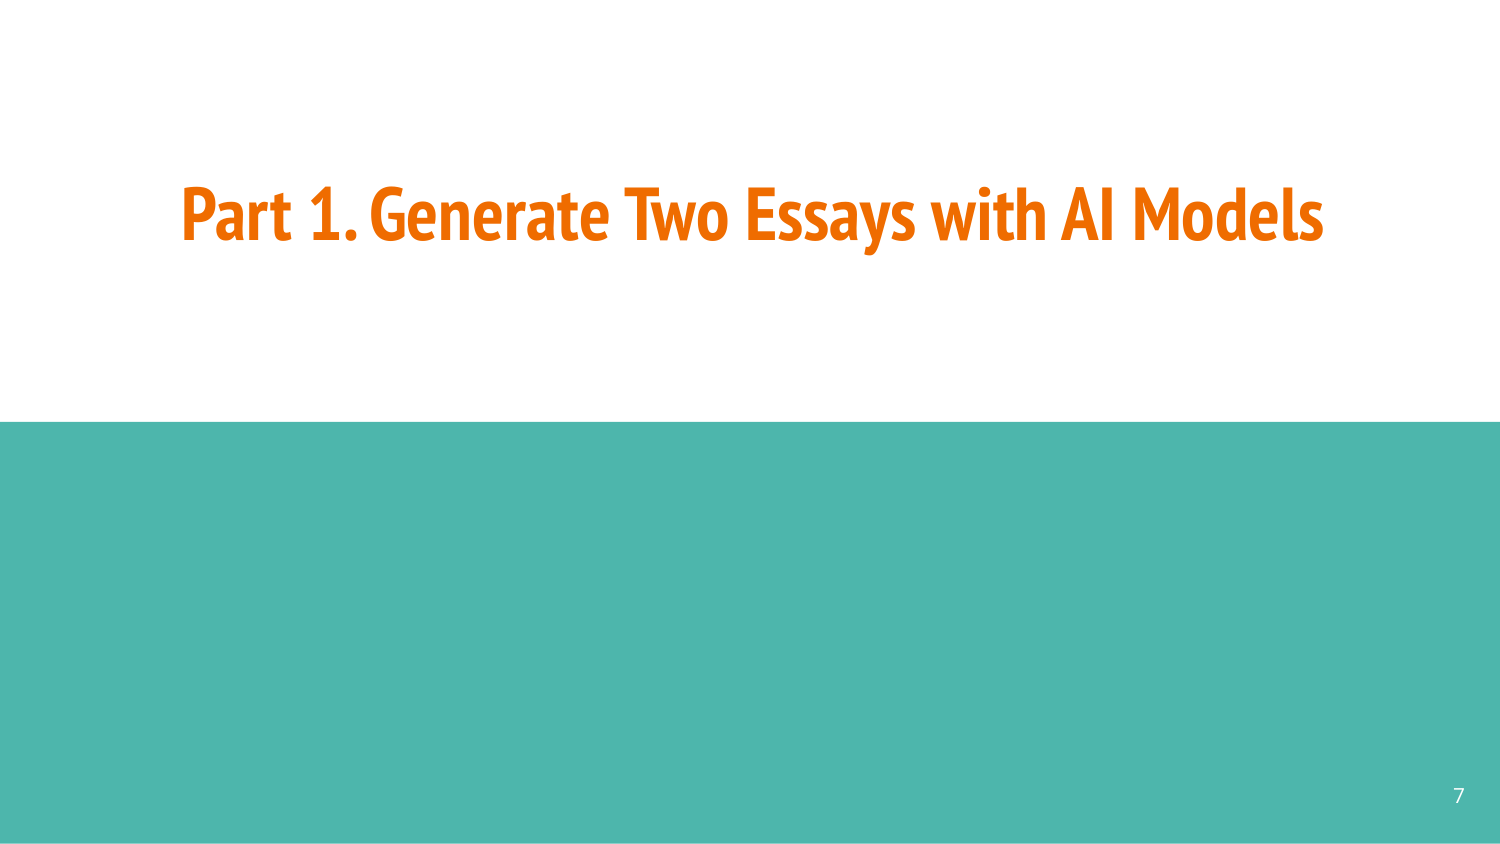

# Part 1. Generate Two Essays with AI Models
7